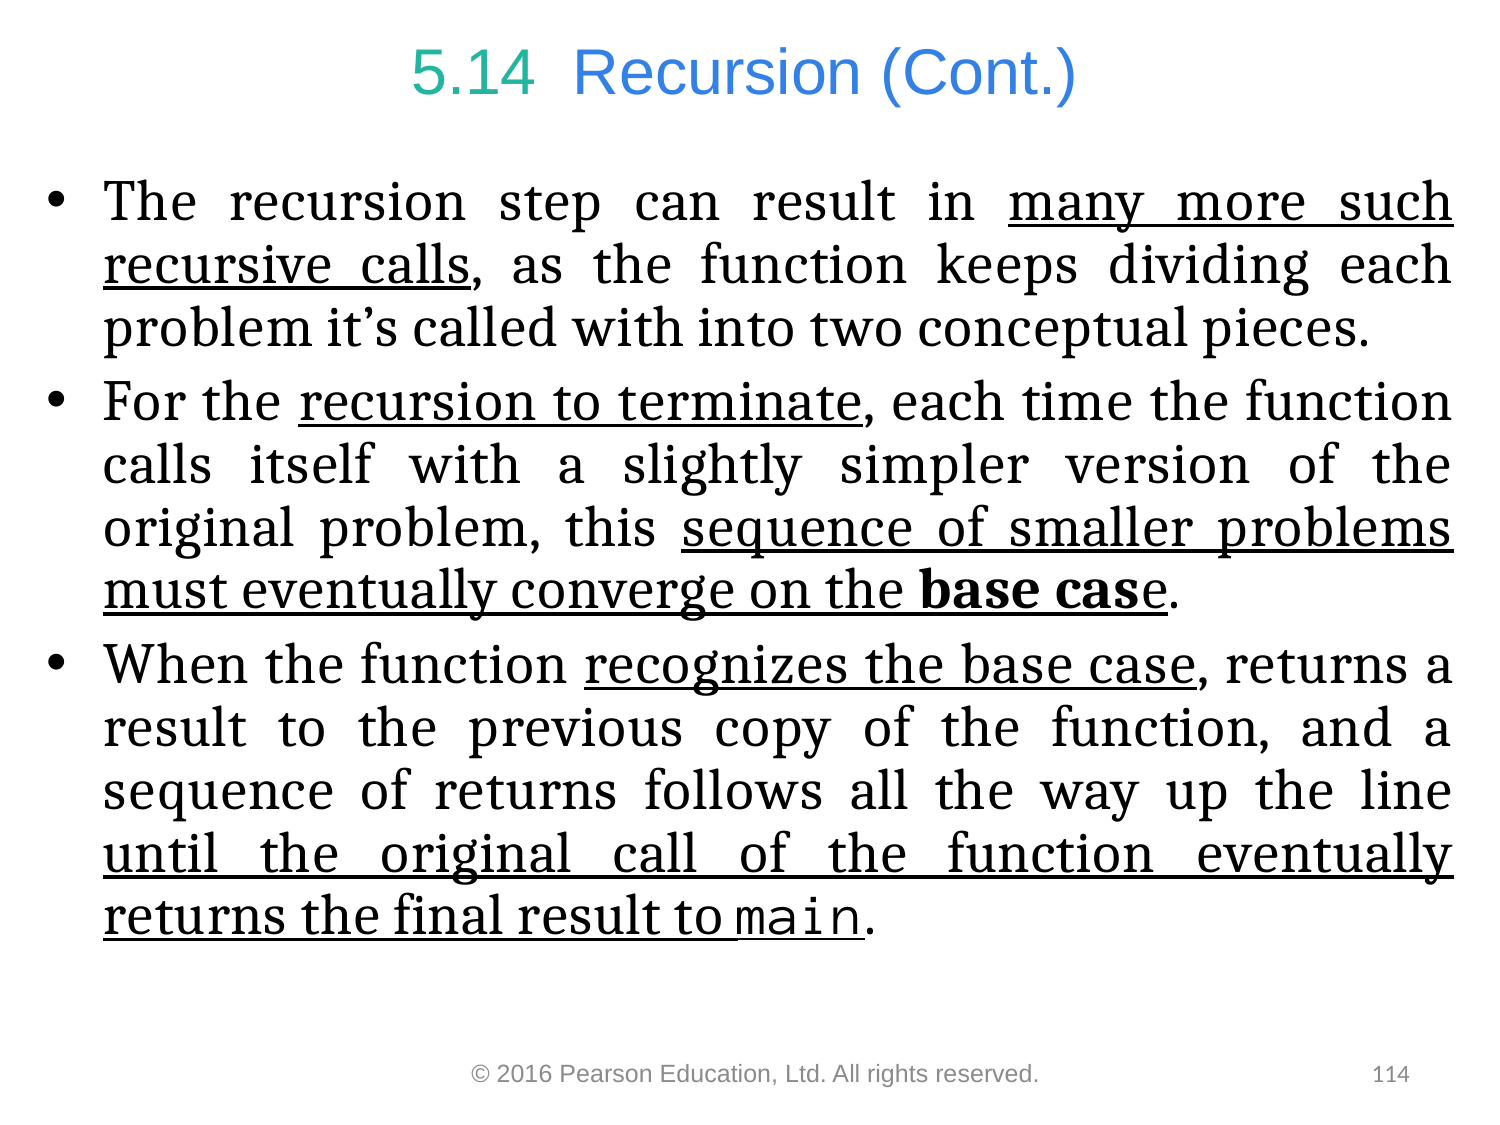

# 5.14  Recursion (Cont.)
The recursion step can result in many more such recursive calls, as the function keeps dividing each problem it’s called with into two conceptual pieces.
For the recursion to terminate, each time the function calls itself with a slightly simpler version of the original problem, this sequence of smaller problems must eventually converge on the base case.
When the function recognizes the base case, returns a result to the previous copy of the function, and a sequence of returns follows all the way up the line until the original call of the function eventually returns the final result to main.
© 2016 Pearson Education, Ltd. All rights reserved.
114